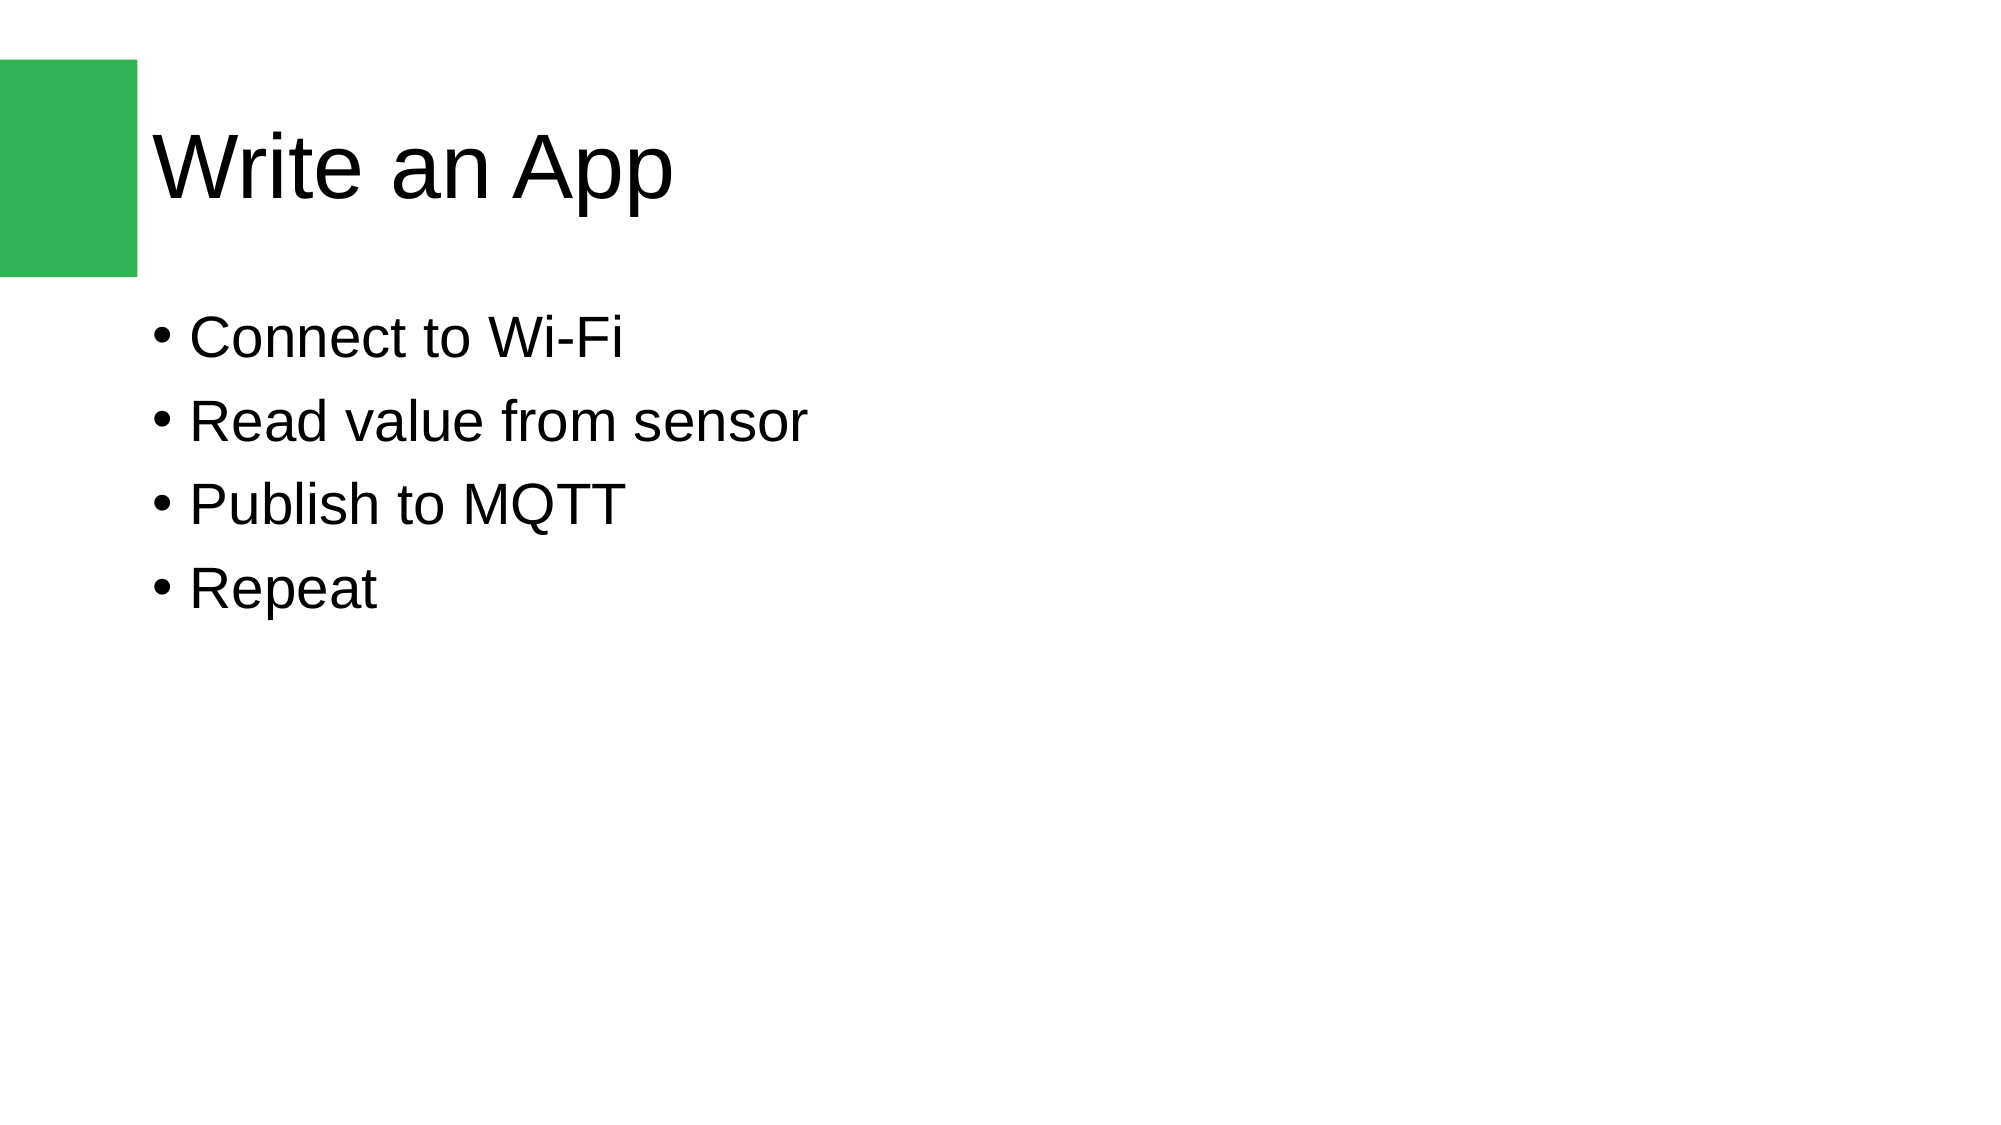

# Write an App
Connect to Wi-Fi
Read value from sensor
Publish to MQTT
Repeat